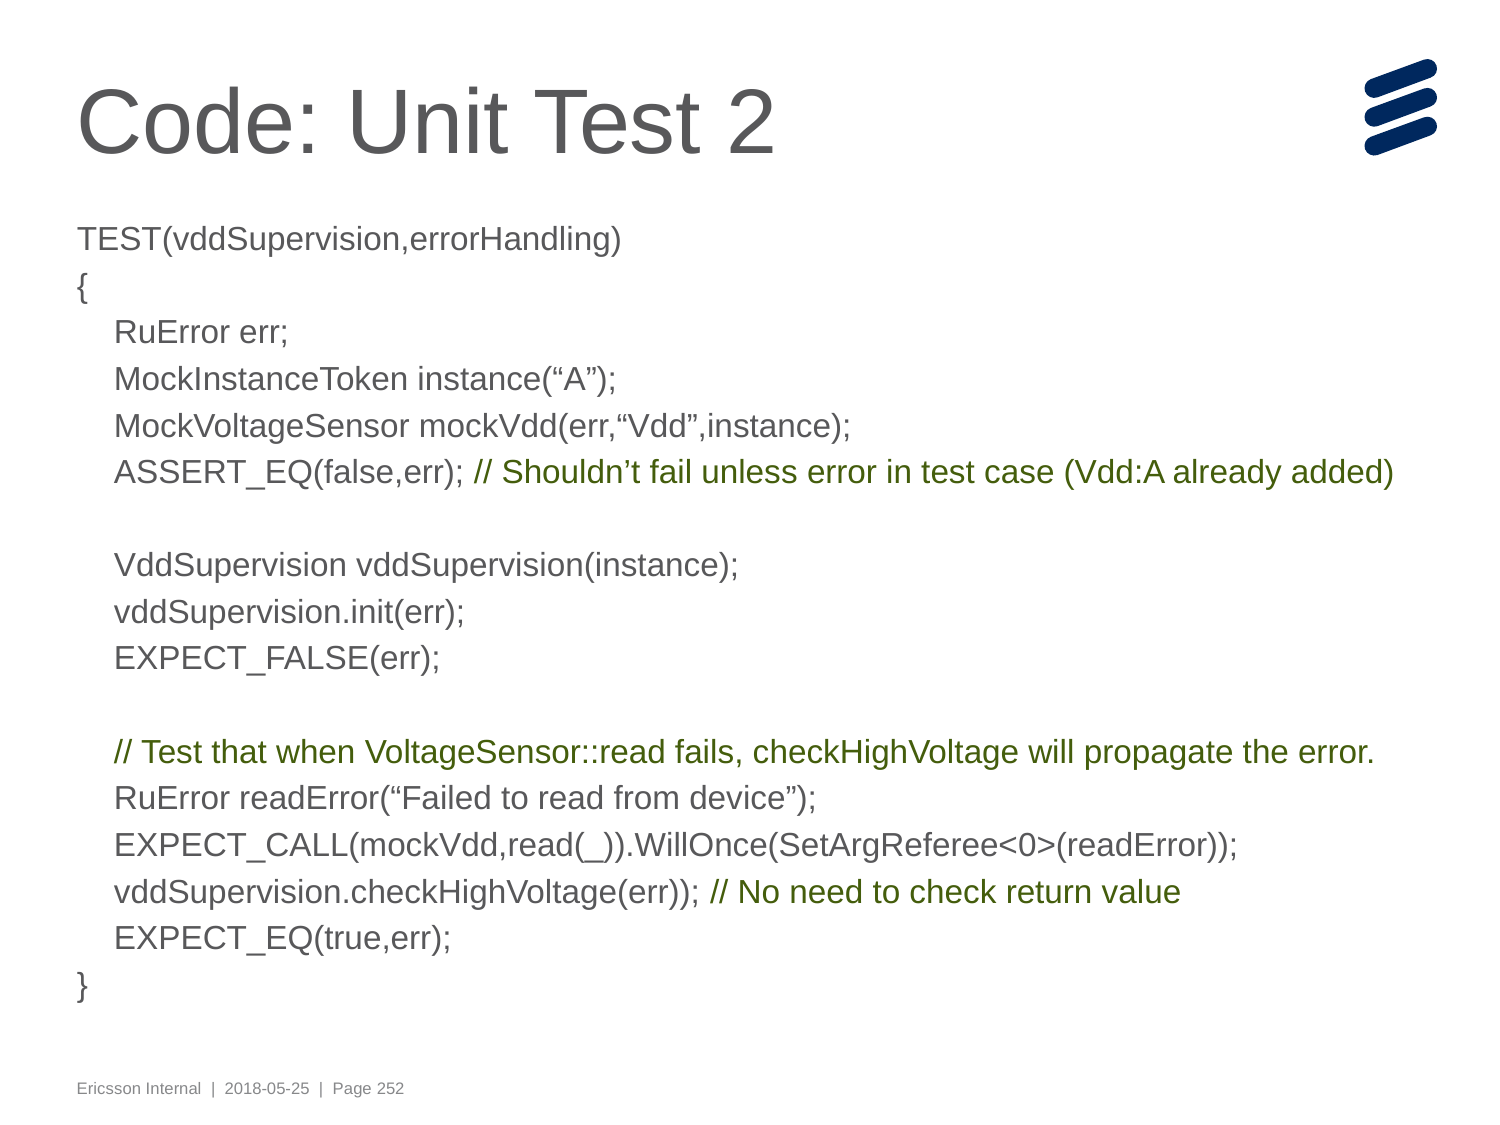

# Code: Unit Test 2
TEST(vddSupervision,errorHandling)
{
    RuError err;
    MockInstanceToken instance(“A”);
    MockVoltageSensor mockVdd(err,“Vdd”,instance);
    ASSERT_EQ(false,err); // Shouldn’t fail unless error in test case (Vdd:A already added)

    VddSupervision vddSupervision(instance);
    vddSupervision.init(err);
    EXPECT_FALSE(err);

    // Test that when VoltageSensor::read fails, checkHighVoltage will propagate the error.
    RuError readError(“Failed to read from device”);
    EXPECT_CALL(mockVdd,read(_)).WillOnce(SetArgReferee<0>(readError));
    vddSupervision.checkHighVoltage(err)); // No need to check return value
    EXPECT_EQ(true,err);
}